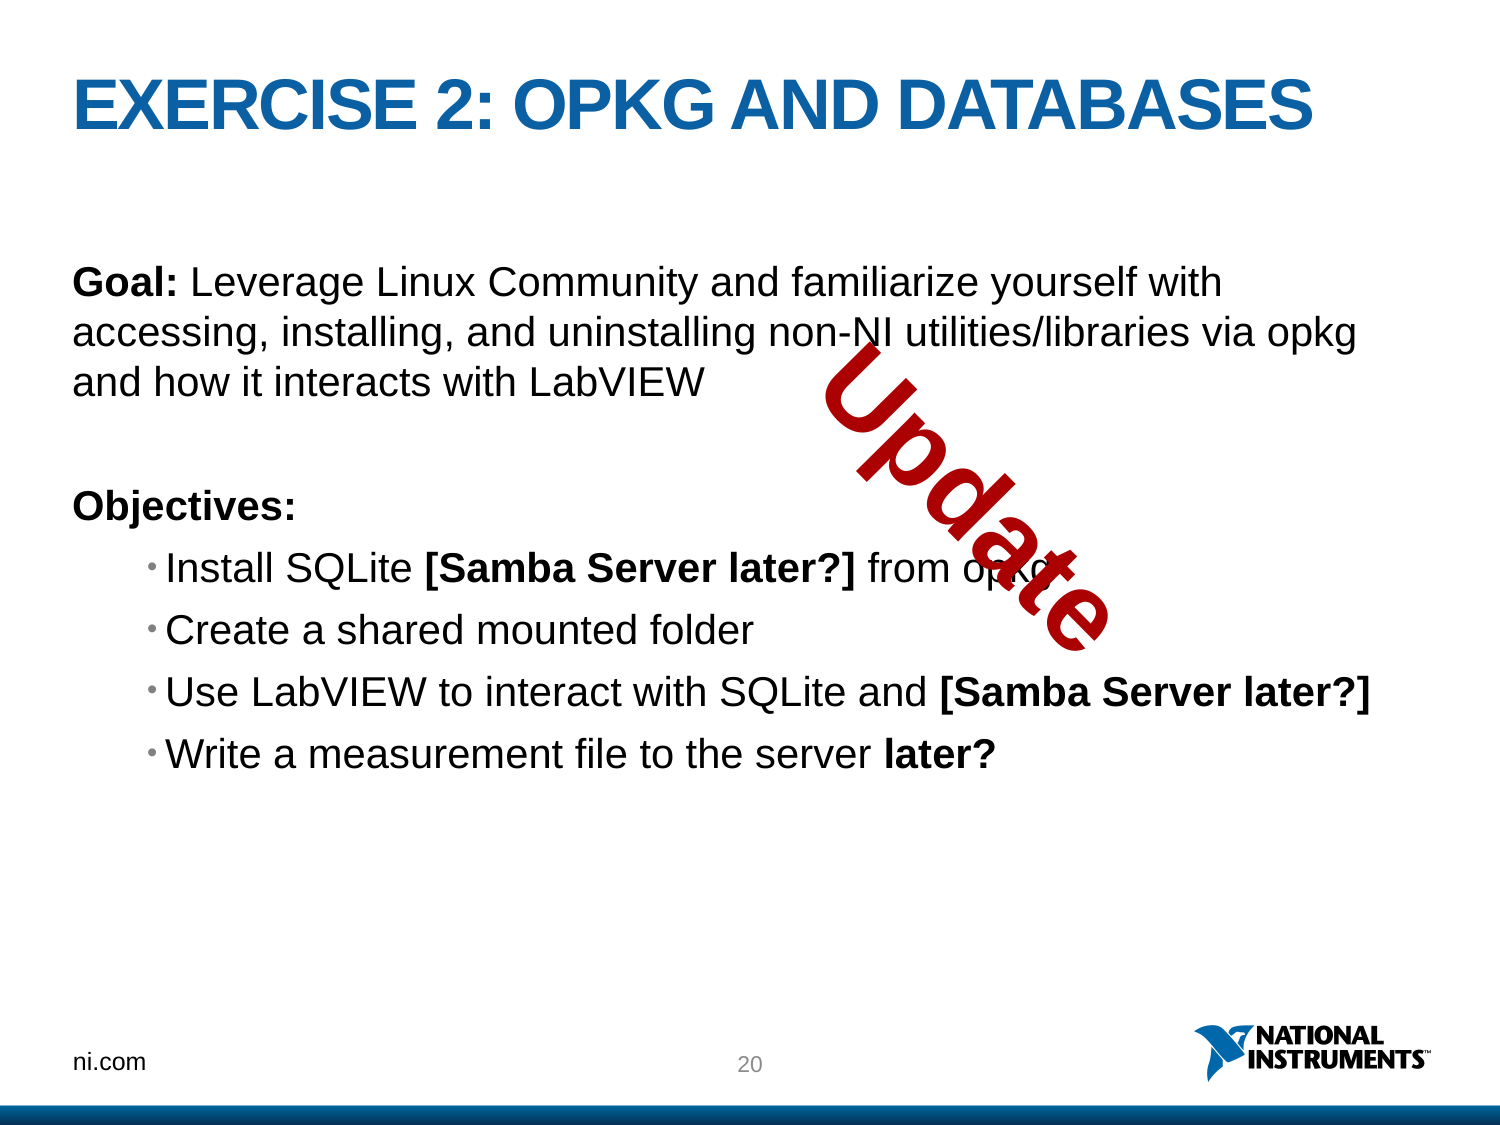

# Exercise 2: opkg and databases
Goal: Leverage Linux Community and familiarize yourself with accessing, installing, and uninstalling non-NI utilities/libraries via opkg and how it interacts with LabVIEW

Objectives:
Install SQLite [Samba Server later?] from opkg
Create a shared mounted folder
Use LabVIEW to interact with SQLite and [Samba Server later?]
Write a measurement file to the server later?

Update